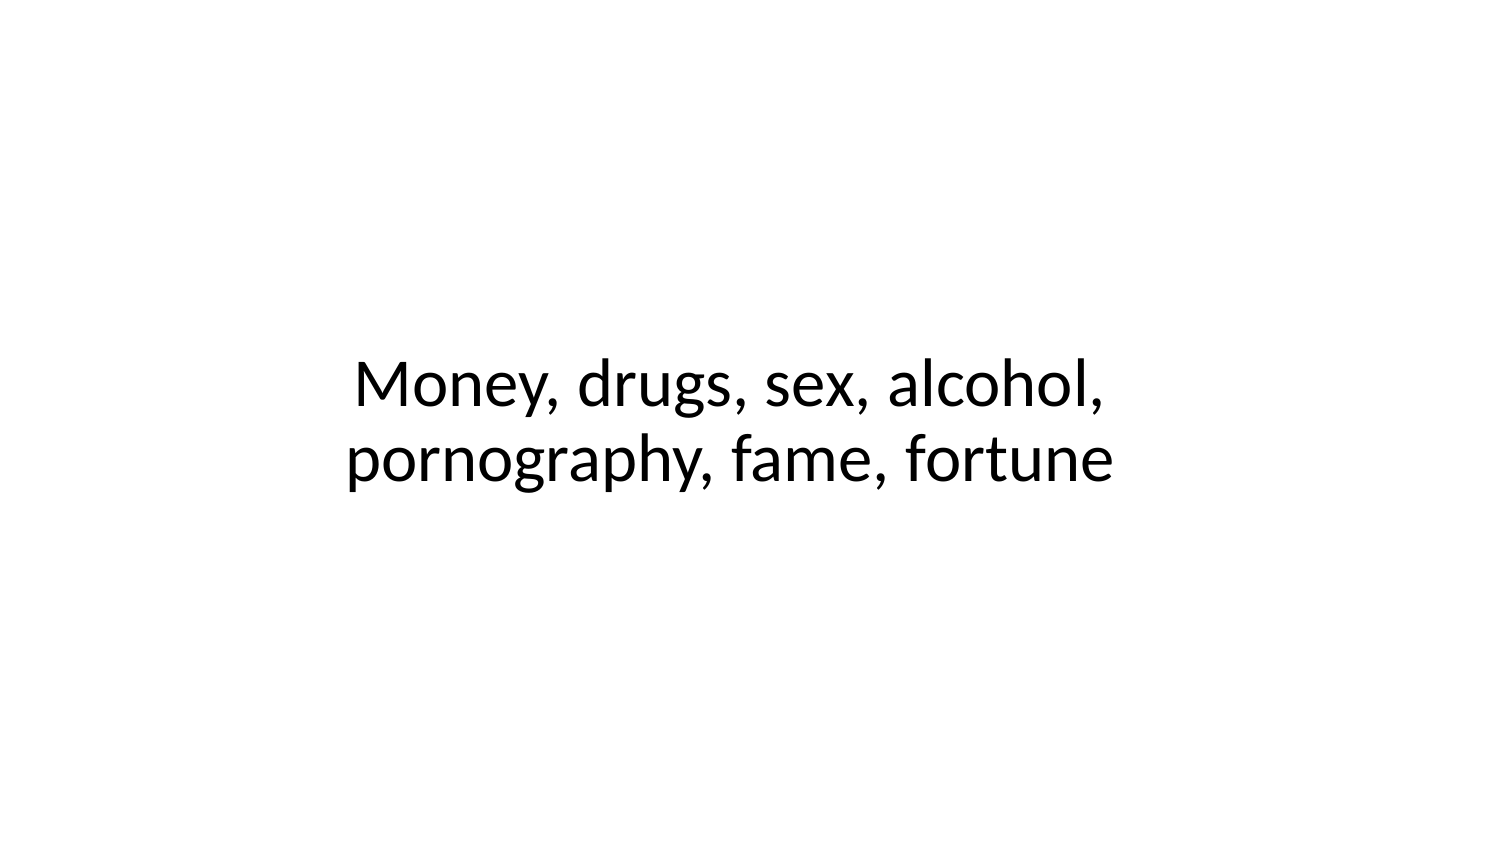

# Money, drugs, sex, alcohol, pornography, fame, fortune